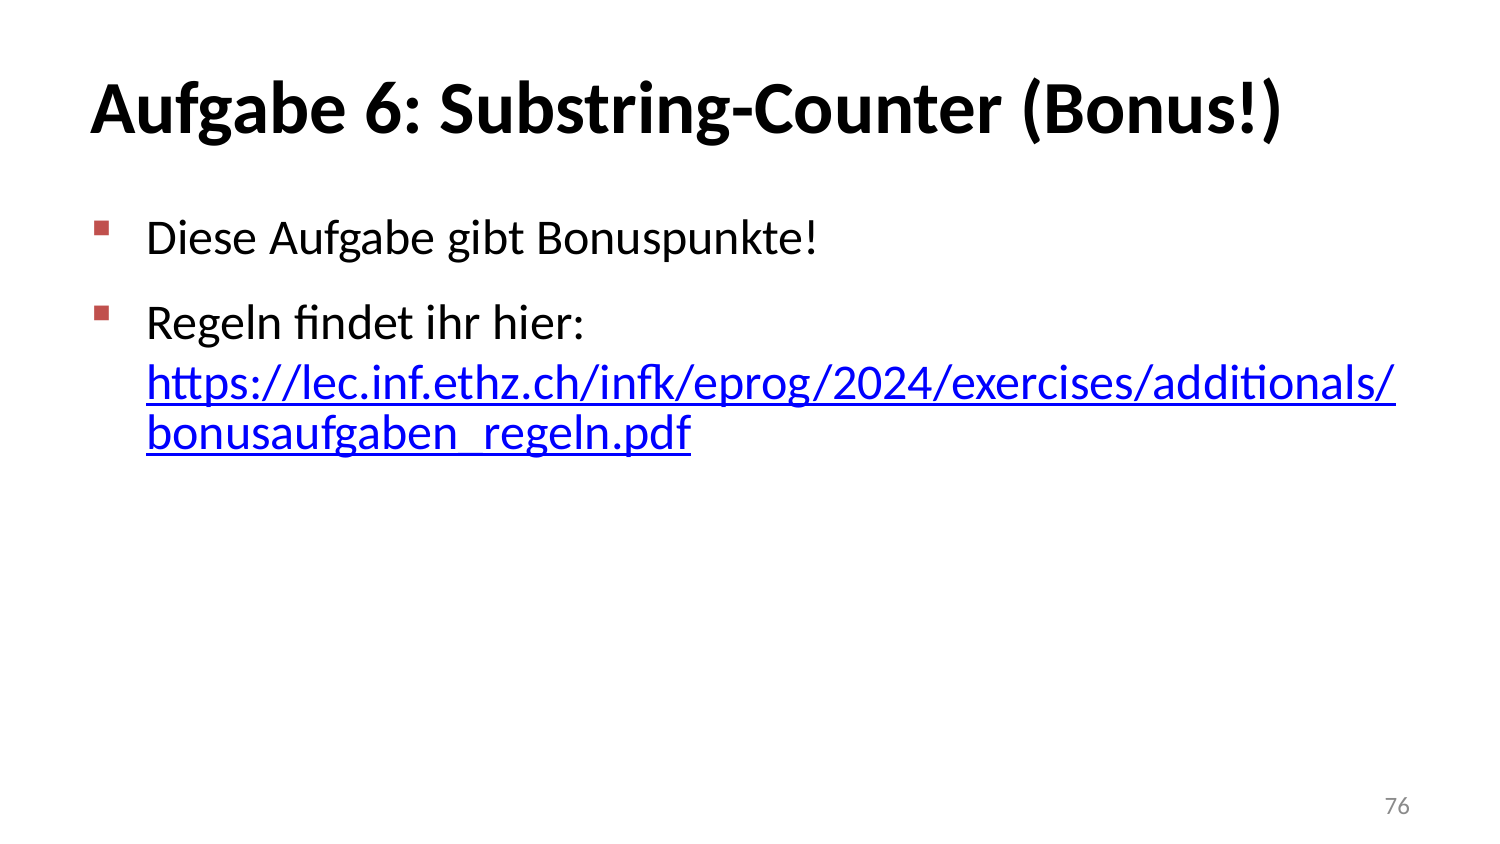

# Aufgabe 6: Substring-Counter (Bonus!)
Diese Aufgabe gibt Bonuspunkte!
Regeln findet ihr hier: https://lec.inf.ethz.ch/infk/eprog/2024/exercises/additionals/bonusaufgaben_regeln.pdf
76